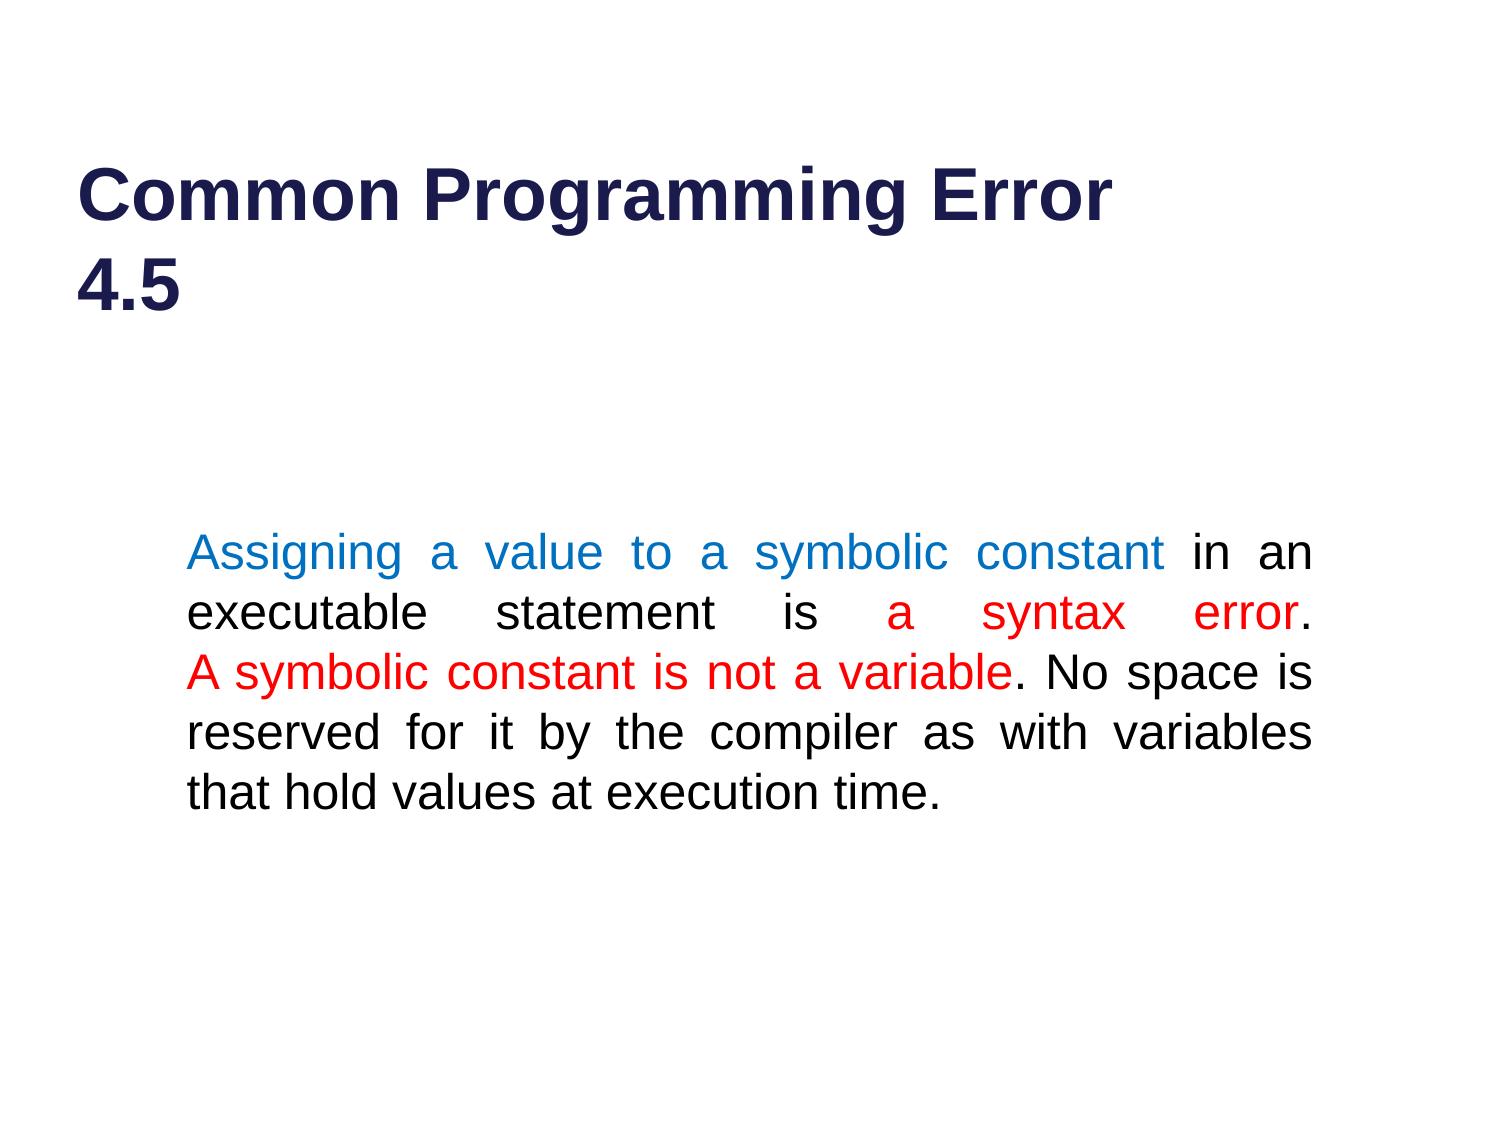

# Common Programming Error 4.5
Assigning a value to a symbolic constant in an executable statement is a syntax error.
A symbolic constant is not a variable. No space is reserved for it by the compiler as with variables that hold values at execution time.